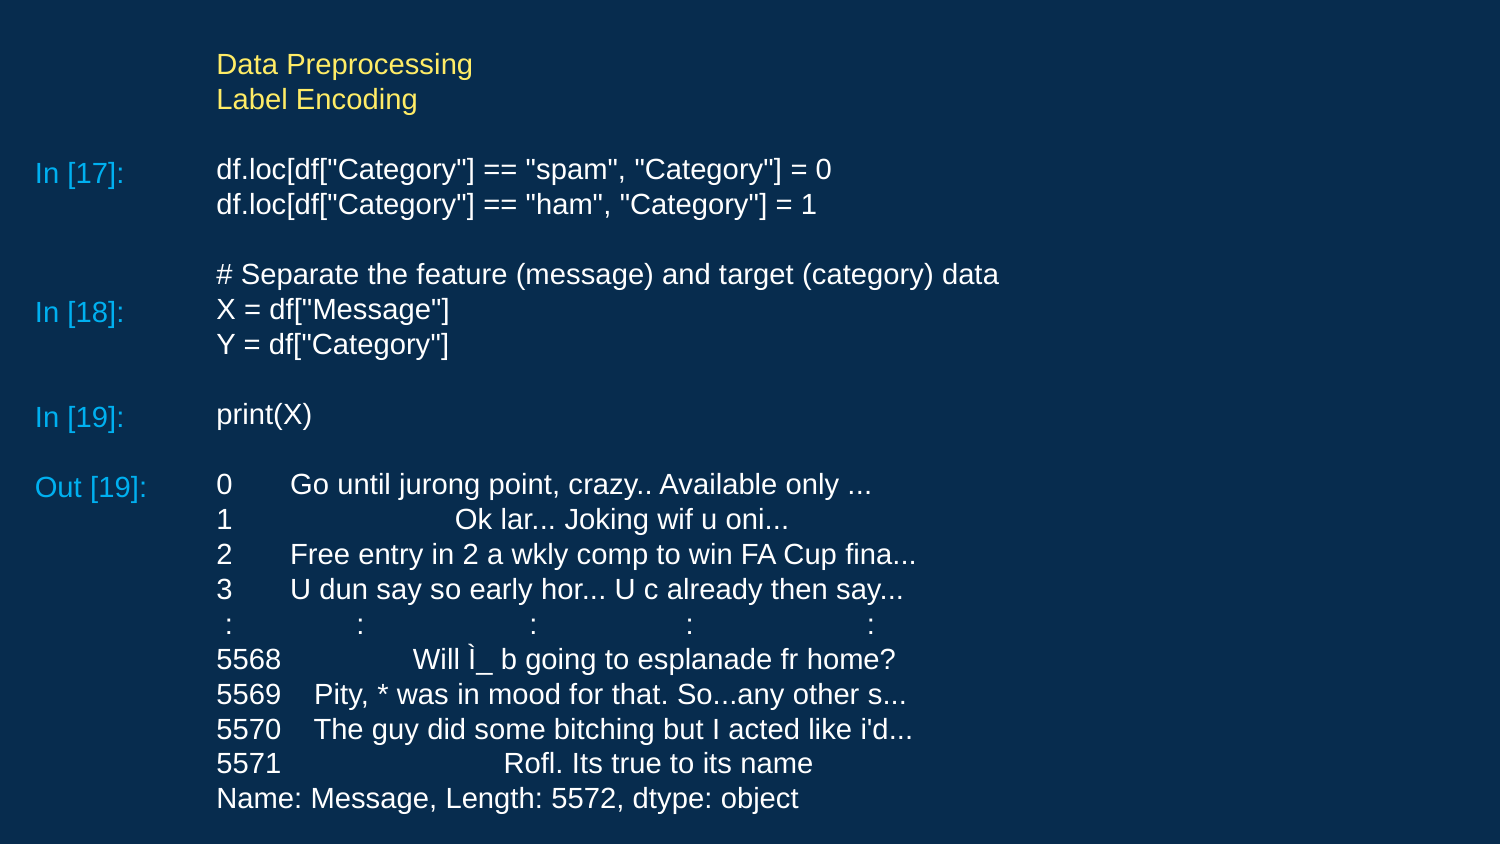

Data Preprocessing
Label Encoding

df.loc[df["Category"] == "spam", "Category"] = 0
df.loc[df["Category"] == "ham", "Category"] = 1

# Separate the feature (message) and target (category) data
X = df["Message"]
Y = df["Category"]

print(X)

0       Go until jurong point, crazy.. Available only ...
1                           Ok lar... Joking wif u oni...
2       Free entry in 2 a wkly comp to win FA Cup fina...
3       U dun say so early hor... U c already then say...
 :               :                    :                  :                     :
5568                Will Ì_ b going to esplanade fr home?
5569    Pity, * was in mood for that. So...any other s...
5570    The guy did some bitching but I acted like i'd...
5571                           Rofl. Its true to its name
Name: Message, Length: 5572, dtype: object

In [17]:

In [18]:

In [19]:

Out [19]: